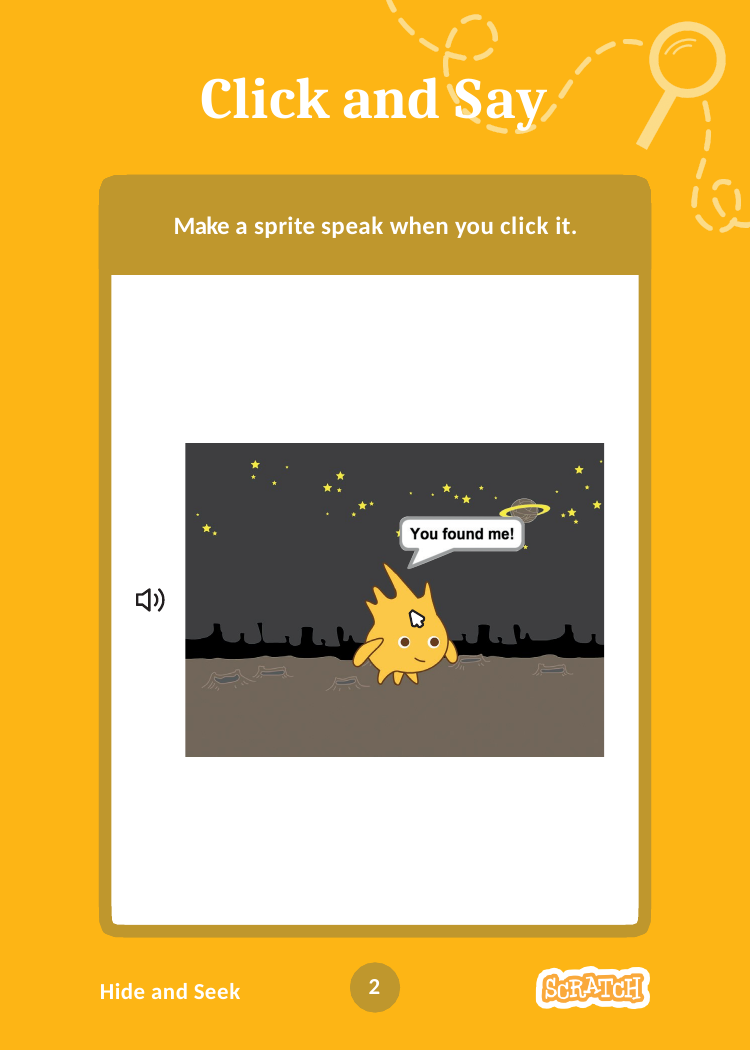

# Click and Say

Make a sprite speak when you click it.

2
Hide and Seek